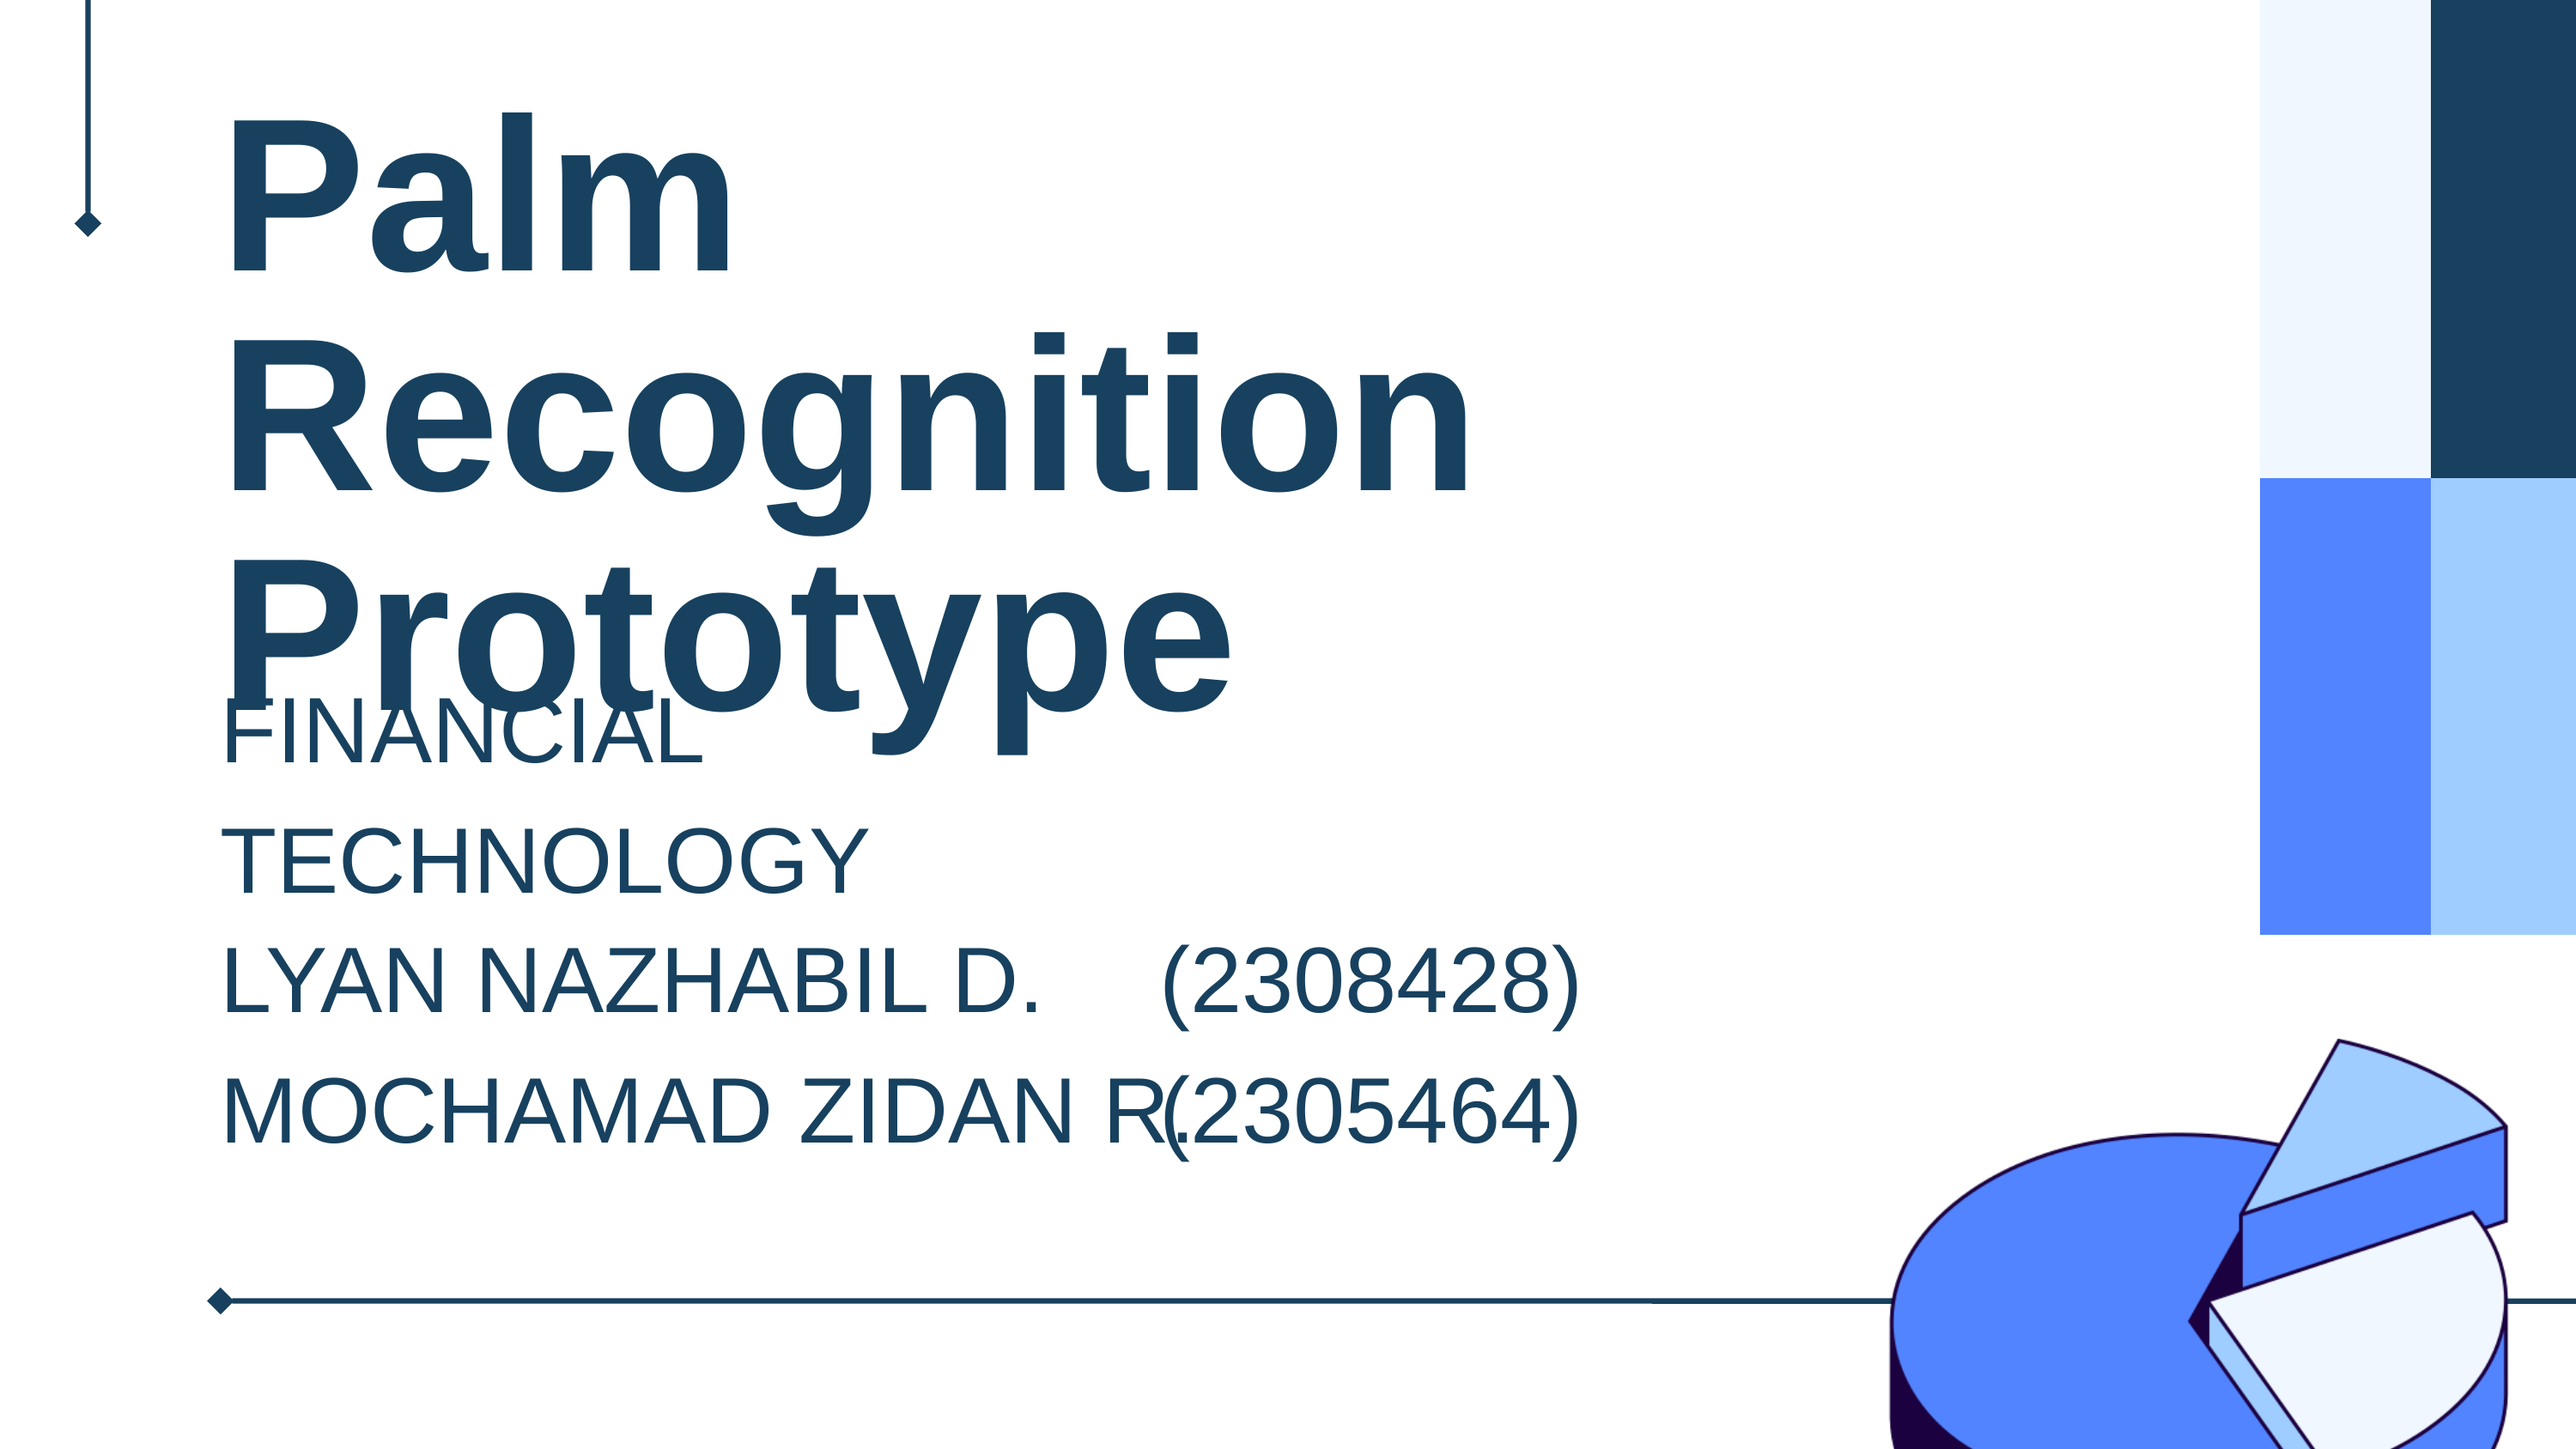

Palm Recognition Prototype
FINANCIAL TECHNOLOGY
LYAN NAZHABIL D.
MOCHAMAD ZIDAN R.
(2308428)
(2305464)